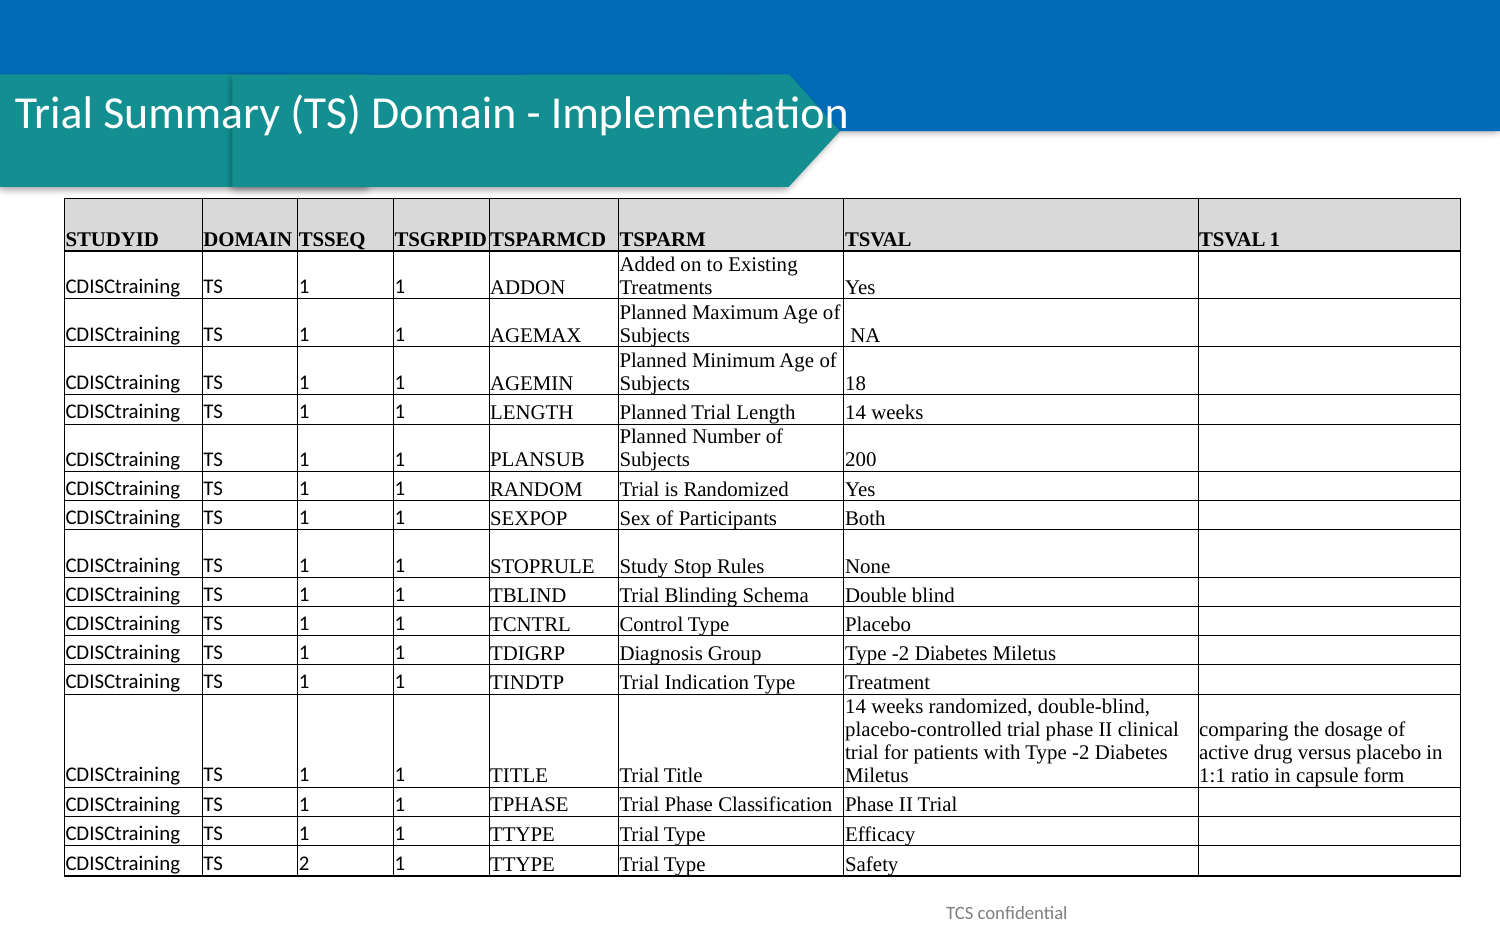

# Trial Summary (TS) Domain - Implementation
| STUDYID | DOMAIN | TSSEQ | TSGRPID | TSPARMCD | TSPARM | TSVAL | TSVAL 1 |
| --- | --- | --- | --- | --- | --- | --- | --- |
| CDISCtraining | TS | 1 | 1 | ADDON | Added on to Existing Treatments | Yes |  |
| CDISCtraining | TS | 1 | 1 | AGEMAX | Planned Maximum Age of Subjects | NA |  |
| CDISCtraining | TS | 1 | 1 | AGEMIN | Planned Minimum Age of Subjects | 18 |  |
| CDISCtraining | TS | 1 | 1 | LENGTH | Planned Trial Length | 14 weeks |  |
| CDISCtraining | TS | 1 | 1 | PLANSUB | Planned Number of Subjects | 200 |  |
| CDISCtraining | TS | 1 | 1 | RANDOM | Trial is Randomized | Yes |  |
| CDISCtraining | TS | 1 | 1 | SEXPOP | Sex of Participants | Both |  |
| CDISCtraining | TS | 1 | 1 | STOPRULE | Study Stop Rules | None |  |
| CDISCtraining | TS | 1 | 1 | TBLIND | Trial Blinding Schema | Double blind |  |
| CDISCtraining | TS | 1 | 1 | TCNTRL | Control Type | Placebo |  |
| CDISCtraining | TS | 1 | 1 | TDIGRP | Diagnosis Group | Type -2 Diabetes Miletus |  |
| CDISCtraining | TS | 1 | 1 | TINDTP | Trial Indication Type | Treatment |  |
| CDISCtraining | TS | 1 | 1 | TITLE | Trial Title | 14 weeks randomized, double-blind, placebo-controlled trial phase II clinical trial for patients with Type -2 Diabetes Miletus | comparing the dosage of active drug versus placebo in 1:1 ratio in capsule form |
| CDISCtraining | TS | 1 | 1 | TPHASE | Trial Phase Classification | Phase II Trial |  |
| CDISCtraining | TS | 1 | 1 | TTYPE | Trial Type | Efficacy |  |
| CDISCtraining | TS | 2 | 1 | TTYPE | Trial Type | Safety |  |
TCS confidential